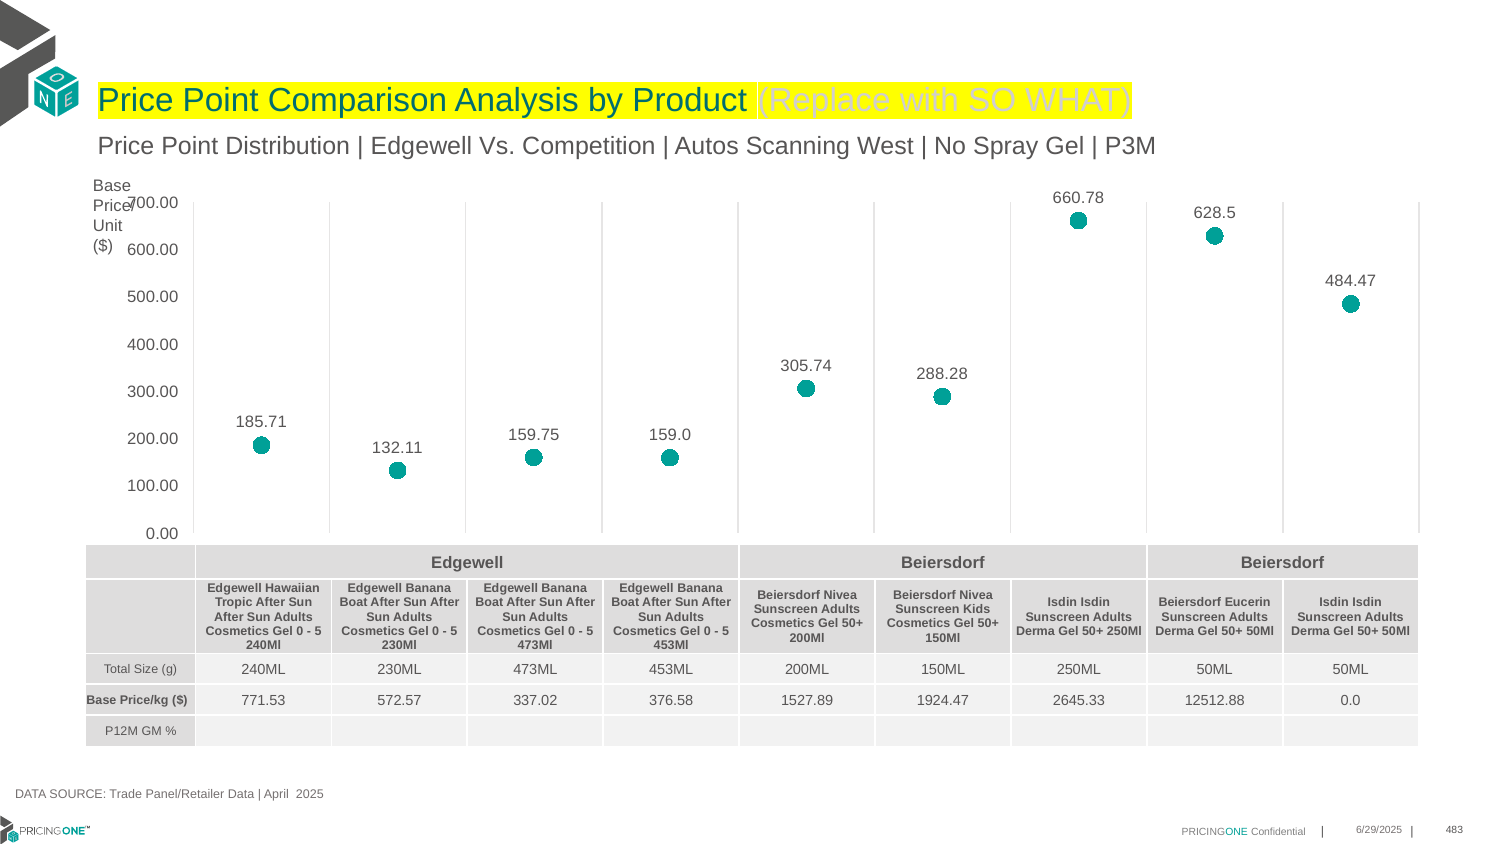

# Price Point Comparison Analysis by Product (Replace with SO WHAT)
Price Point Distribution | Edgewell Vs. Competition | Autos Scanning West | No Spray Gel | P3M
Base Price/Unit ($)

### Chart

| Category | Base Price/Unit |
|---|---|
| Edgewell Hawaiian Tropic After Sun After Sun Adults Cosmetics Gel 0 - 5 240Ml | 185.71 |
| Edgewell Banana Boat After Sun After Sun Adults Cosmetics Gel 0 - 5 230Ml | 132.11 |
| Edgewell Banana Boat After Sun After Sun Adults Cosmetics Gel 0 - 5 473Ml | 159.75 |
| Edgewell Banana Boat After Sun After Sun Adults Cosmetics Gel 0 - 5 453Ml | 159.0 |
| Beiersdorf Nivea Sunscreen Adults Cosmetics Gel 50+ 200Ml | 305.74 |
| Beiersdorf Nivea Sunscreen Kids Cosmetics Gel 50+ 150Ml | 288.28 |
| Isdin Isdin Sunscreen Adults Derma Gel 50+ 250Ml | 660.78 |
| Beiersdorf Eucerin Sunscreen Adults Derma Gel 50+ 50Ml | 628.5 |
| Isdin Isdin Sunscreen Adults Derma Gel 50+ 50Ml | 484.47 |
|  | Edgewell | Edgewell | Edgewell | Edgewell | Beiersdorf | Beiersdorf | Isdin | Beiersdorf | Isdin |
| --- | --- | --- | --- | --- | --- | --- | --- | --- | --- |
|  | Edgewell Hawaiian Tropic After Sun After Sun Adults Cosmetics Gel 0 - 5 240Ml | Edgewell Banana Boat After Sun After Sun Adults Cosmetics Gel 0 - 5 230Ml | Edgewell Banana Boat After Sun After Sun Adults Cosmetics Gel 0 - 5 473Ml | Edgewell Banana Boat After Sun After Sun Adults Cosmetics Gel 0 - 5 453Ml | Beiersdorf Nivea Sunscreen Adults Cosmetics Gel 50+ 200Ml | Beiersdorf Nivea Sunscreen Kids Cosmetics Gel 50+ 150Ml | Isdin Isdin Sunscreen Adults Derma Gel 50+ 250Ml | Beiersdorf Eucerin Sunscreen Adults Derma Gel 50+ 50Ml | Isdin Isdin Sunscreen Adults Derma Gel 50+ 50Ml |
| Total Size (g) | 240ML | 230ML | 473ML | 453ML | 200ML | 150ML | 250ML | 50ML | 50ML |
| Base Price/kg ($) | 771.53 | 572.57 | 337.02 | 376.58 | 1527.89 | 1924.47 | 2645.33 | 12512.88 | 0.0 |
| P12M GM % |  |  |  |  |  |  |  |  |  |
DATA SOURCE: Trade Panel/Retailer Data | April  2025

6/29/2025
483